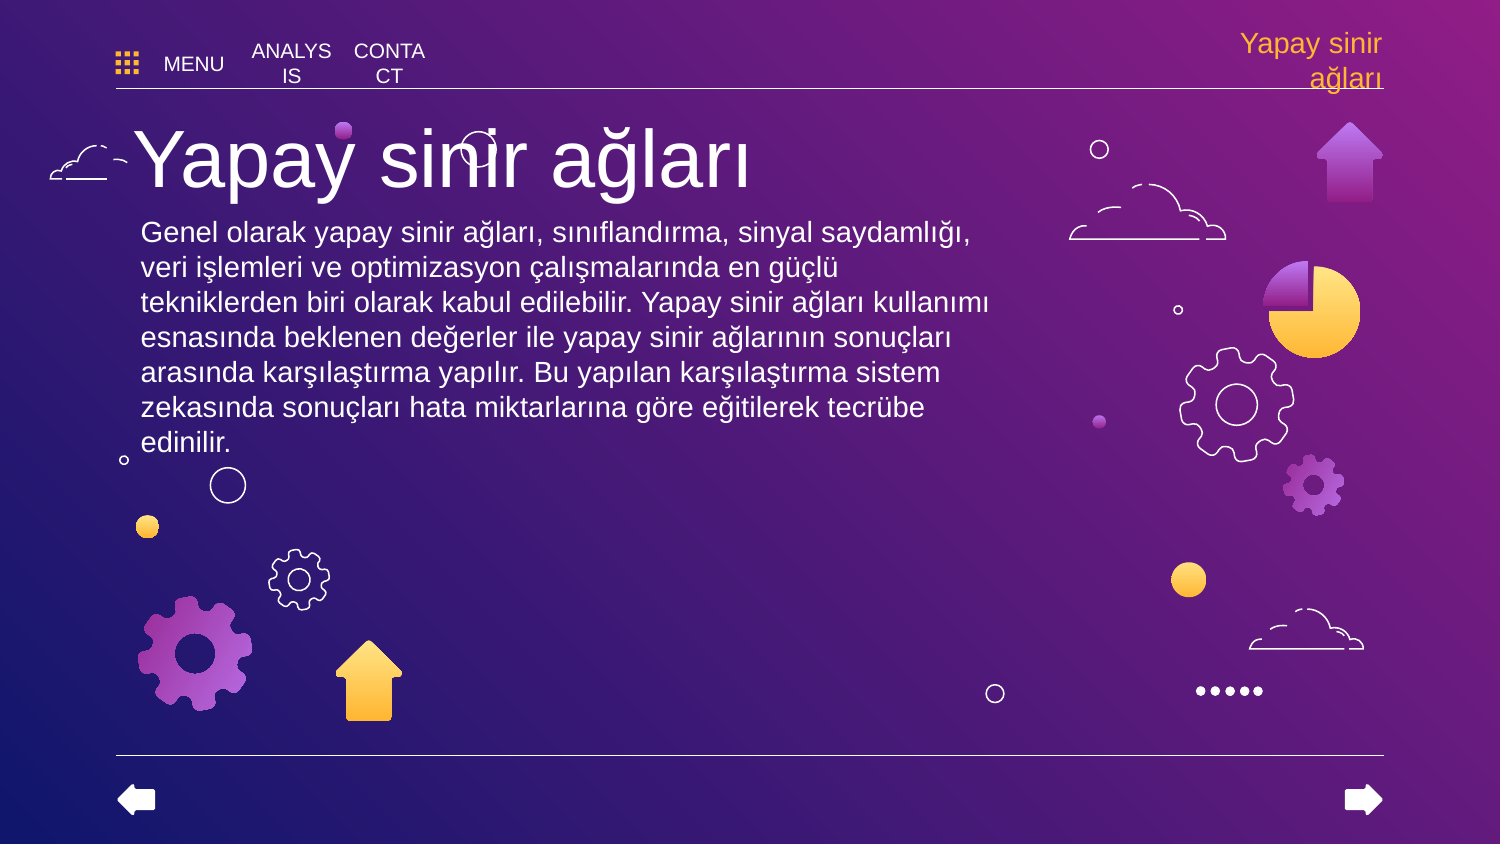

Yapay sinir ağları
MENU
ANALYSIS
CONTACT

# Yapay sinir ağları

Genel olarak yapay sinir ağları, sınıflandırma, sinyal saydamlığı, veri işlemleri ve optimizasyon çalışmalarında en güçlü tekniklerden biri olarak kabul edilebilir. Yapay sinir ağları kullanımı esnasında beklenen değerler ile yapay sinir ağlarının sonuçları arasında karşılaştırma yapılır. Bu yapılan karşılaştırma sistem zekasında sonuçları hata miktarlarına göre eğitilerek tecrübe edinilir.